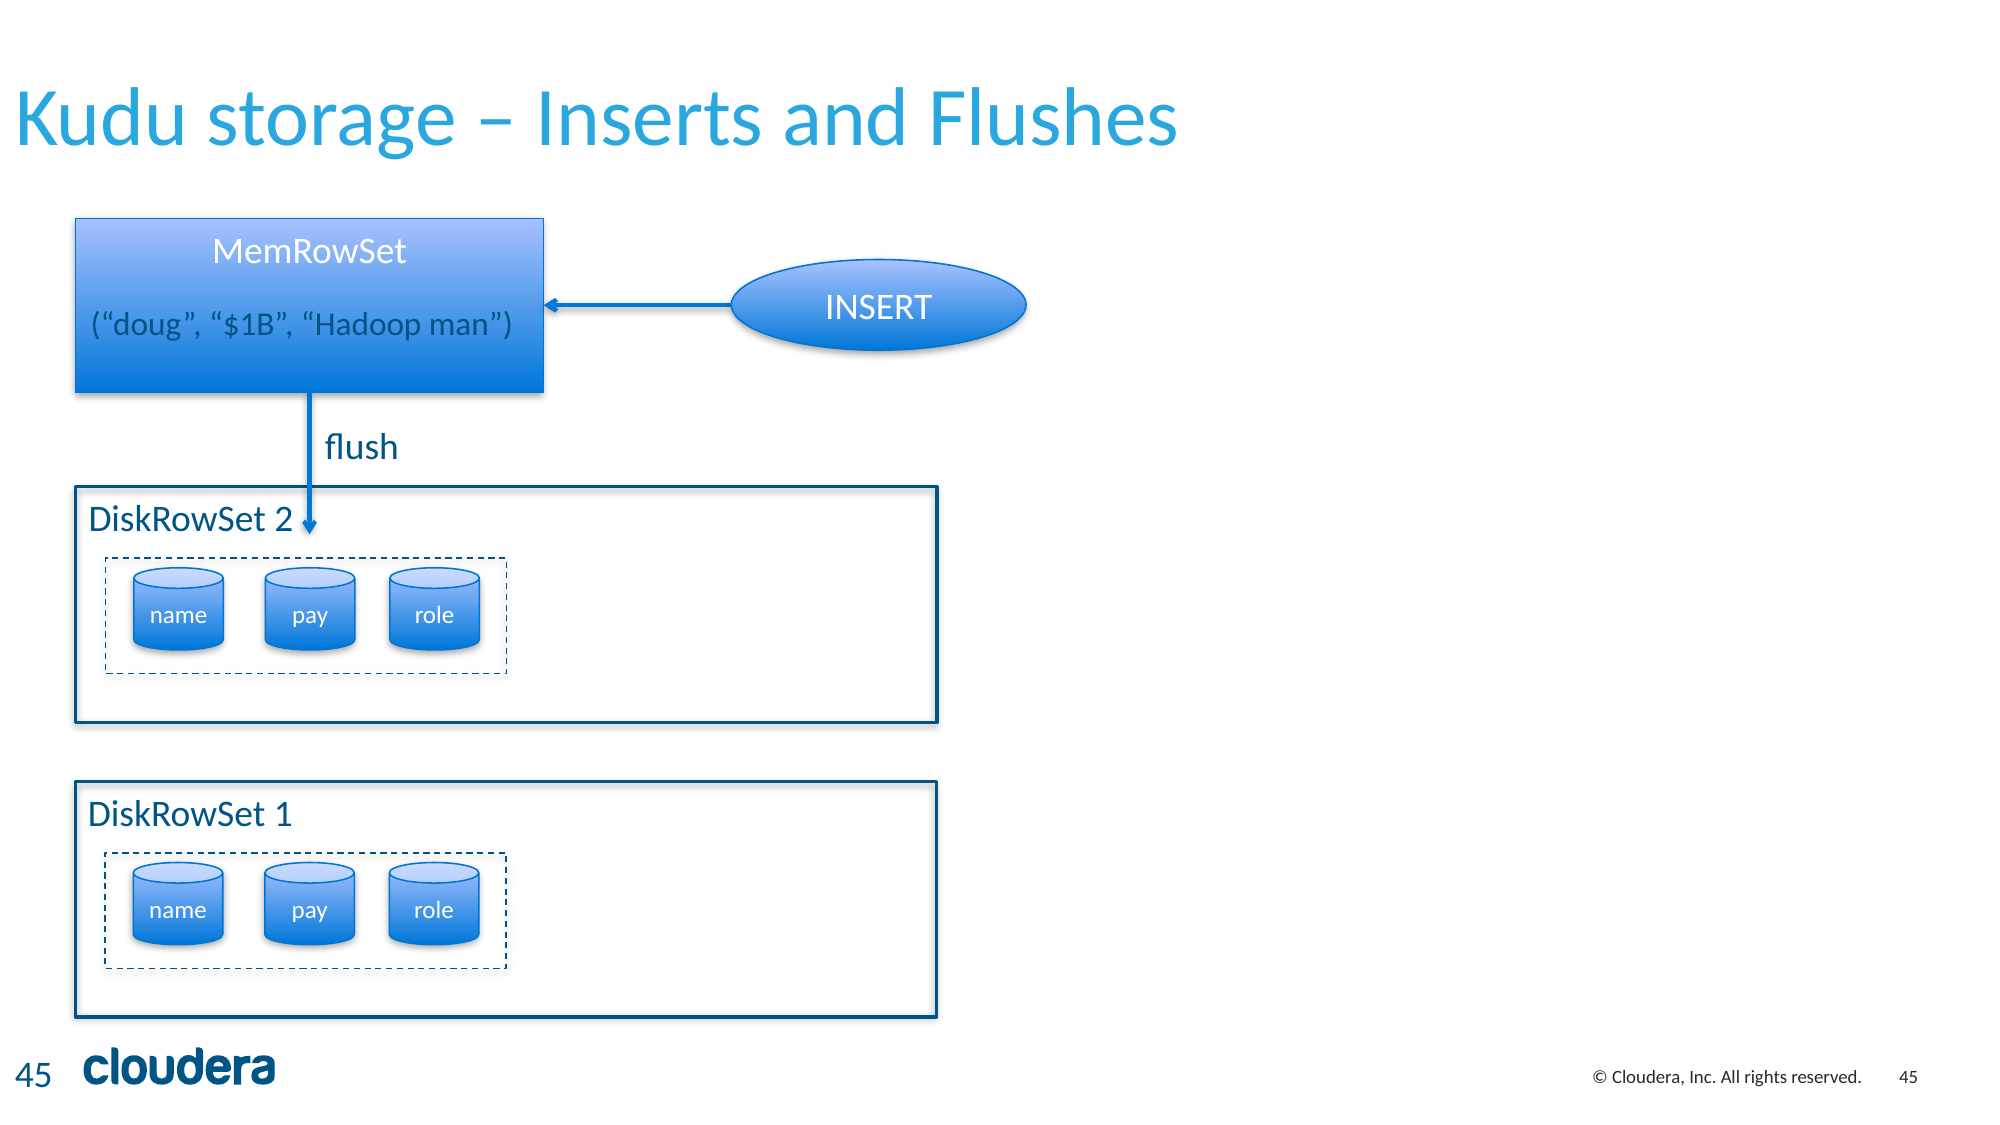

Kudu storage – Inserts and Flushes
MemRowSet
INSERT
(“doug”, “$1B”, “Hadoop man”)
flush
DiskRowSet 2

name
pay
role
DiskRowSet 1

name
pay
role
45